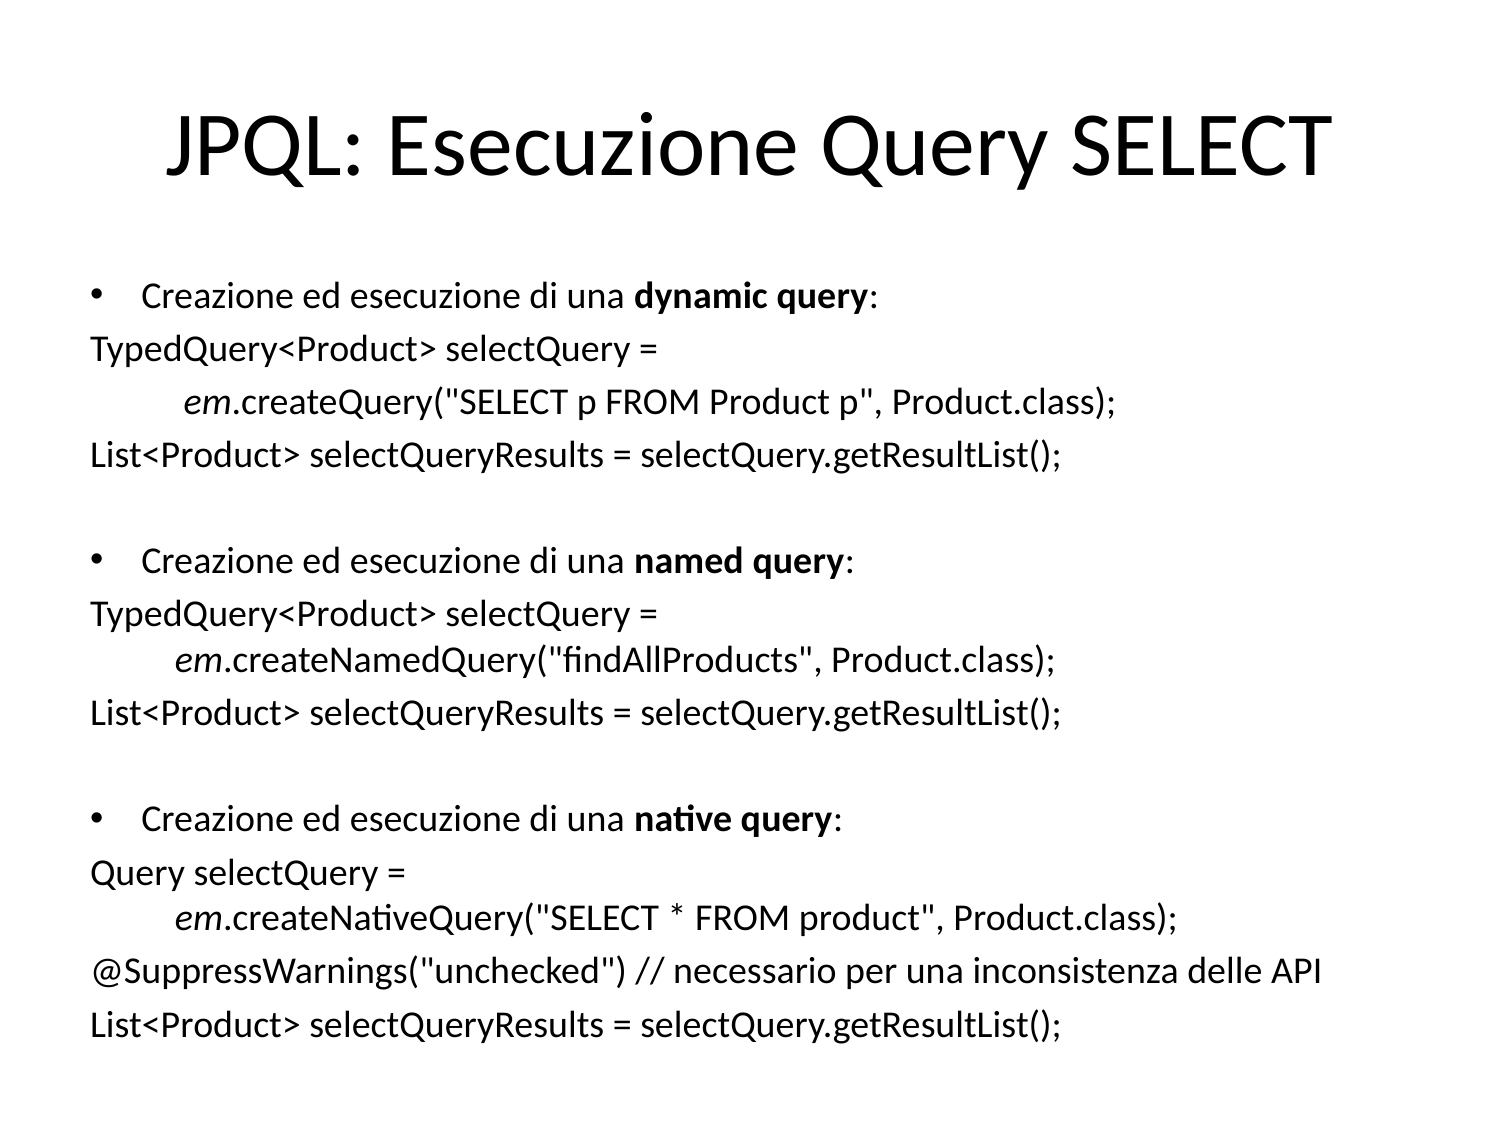

# JPQL: Esecuzione Query SELECT
Creazione ed esecuzione di una dynamic query:
TypedQuery<Product> selectQuery =
           em.createQuery("SELECT p FROM Product p", Product.class);
List<Product> selectQueryResults = selectQuery.getResultList();

Creazione ed esecuzione di una named query:
TypedQuery<Product> selectQuery =
          em.createNamedQuery("findAllProducts", Product.class);
List<Product> selectQueryResults = selectQuery.getResultList();

Creazione ed esecuzione di una native query:
Query selectQuery =
          em.createNativeQuery("SELECT * FROM product", Product.class);
@SuppressWarnings("unchecked") // necessario per una inconsistenza delle API
List<Product> selectQueryResults = selectQuery.getResultList();